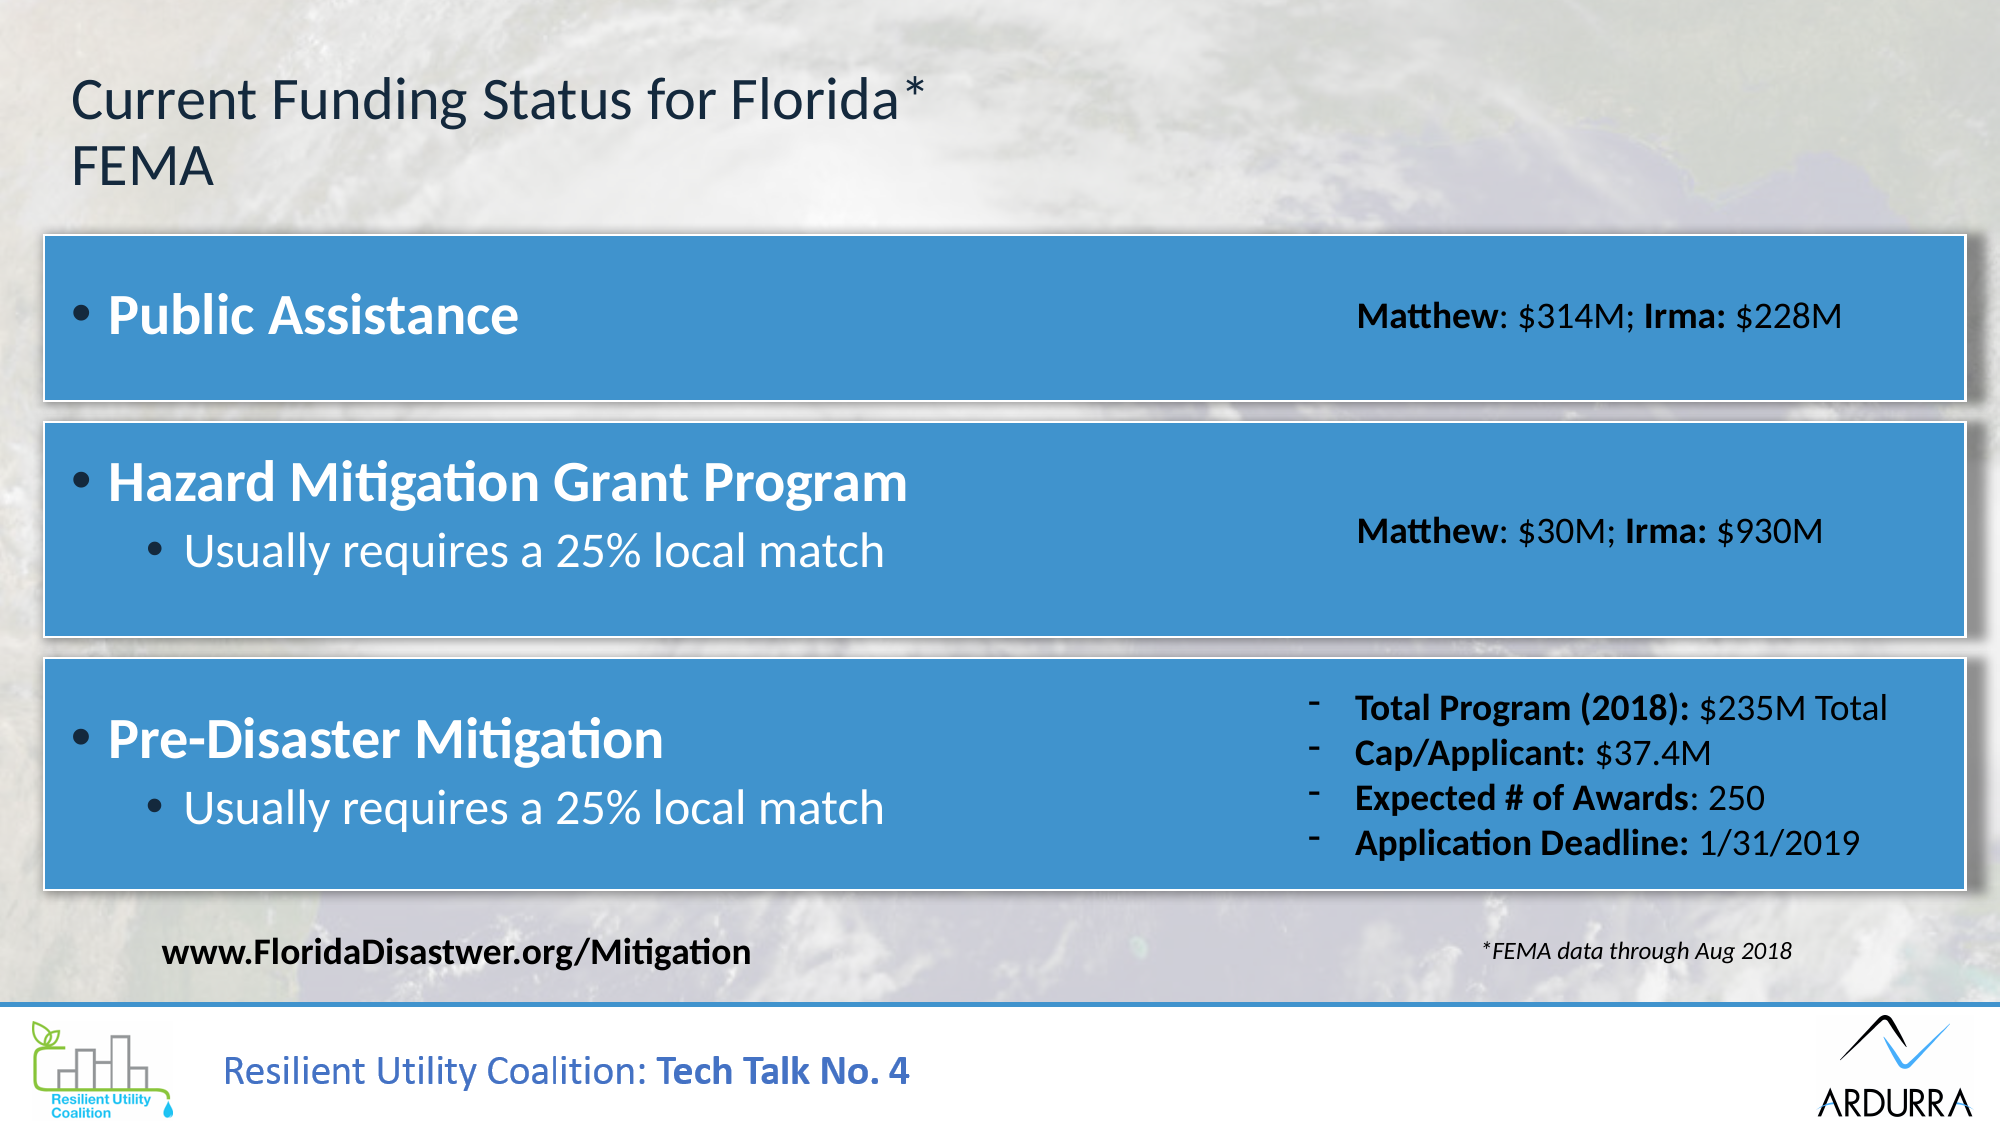

# Current Funding Status for Florida* FEMA

Public Assistance

Hazard Mitigation Grant Program
Usually requires a 25% local match

Matthew: $314M; Irma: $228M

Matthew: $30M; Irma: $930M

Total Program (2018): $235M Total
Cap/Applicant: $37.4M
Expected # of Awards: 250
Application Deadline: 1/31/2019
Pre-Disaster Mitigation
Usually requires a 25% local match
www.FloridaDisastwer.org/Mitigation
*FEMA data through Aug 2018